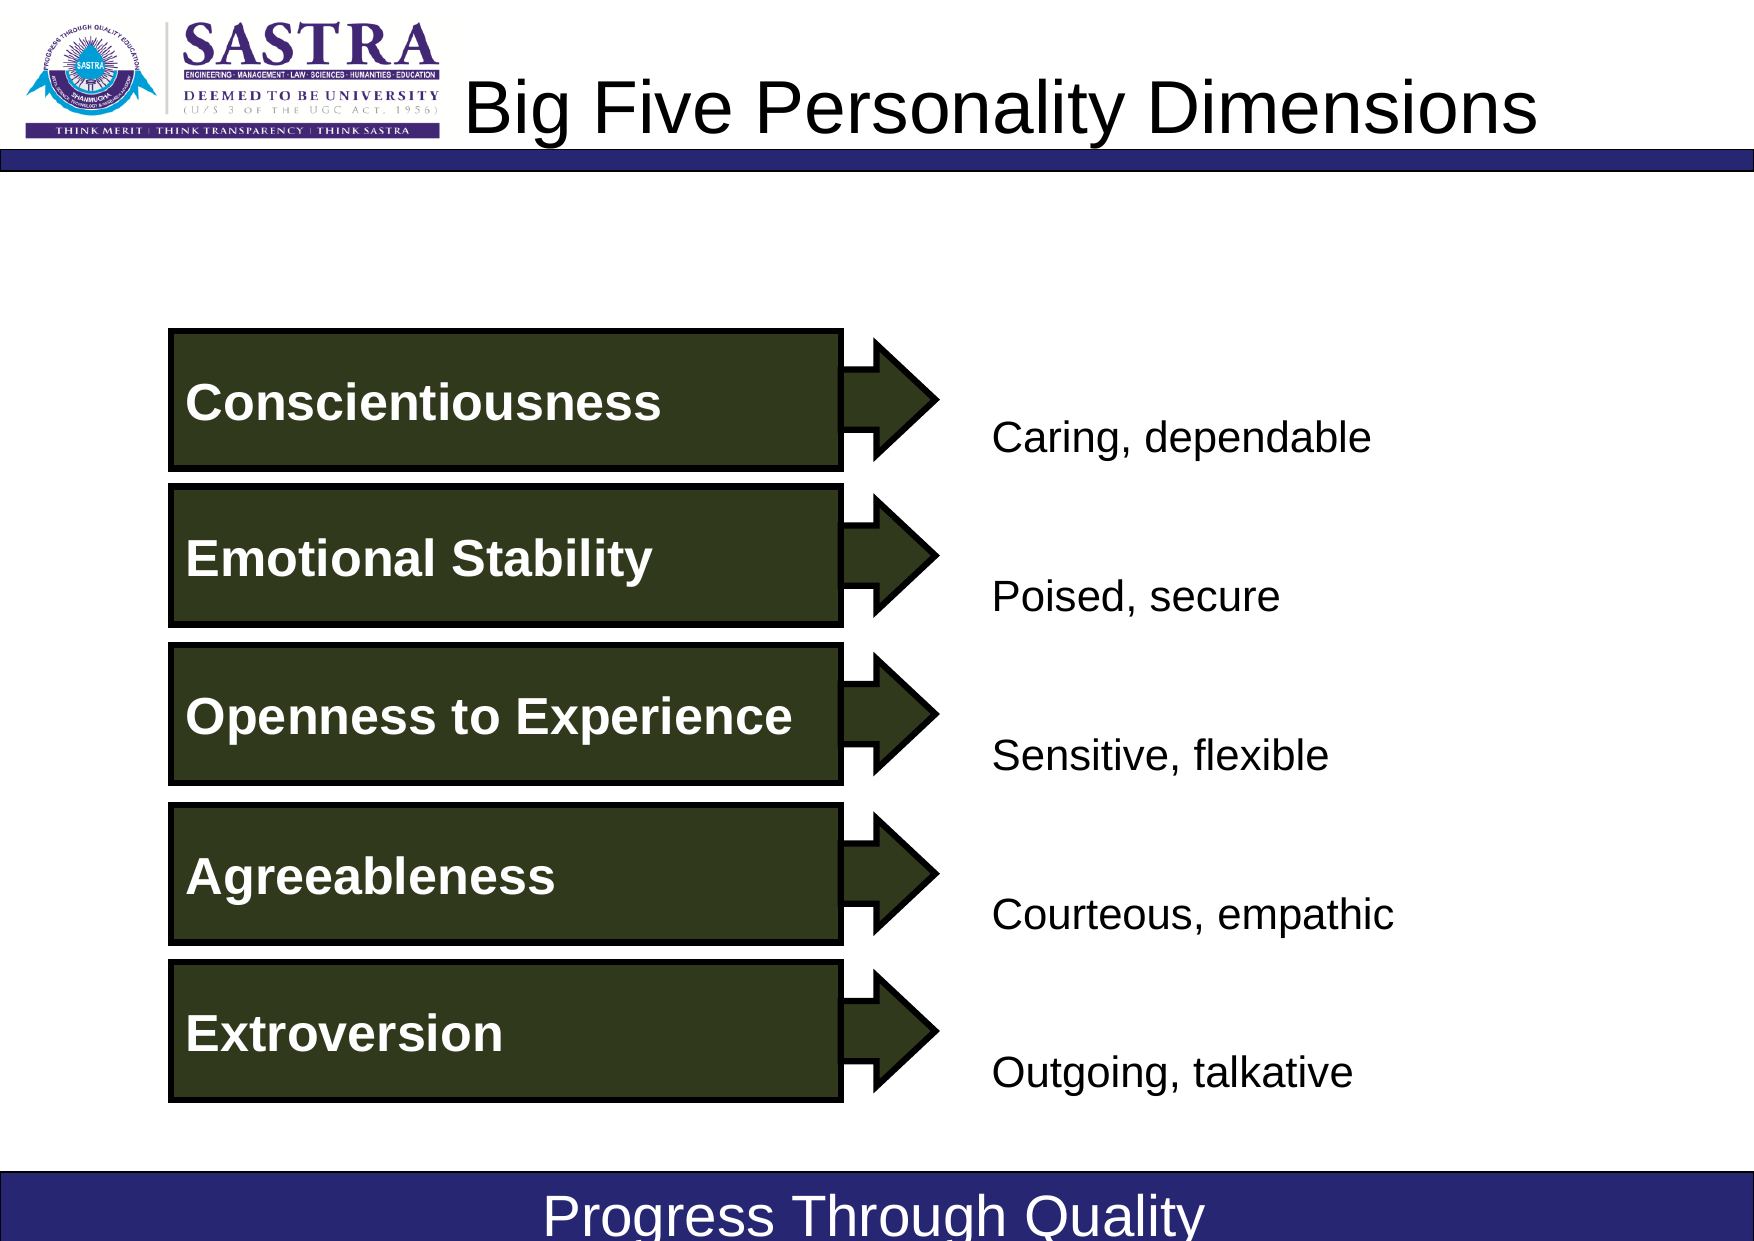

# Big Five Personality Dimensions
Conscientiousness

Caring, dependable
Emotional Stability

Poised, secure
Openness to Experience

Sensitive, flexible
Agreeableness

Courteous, empathic
Extroversion

Outgoing, talkative